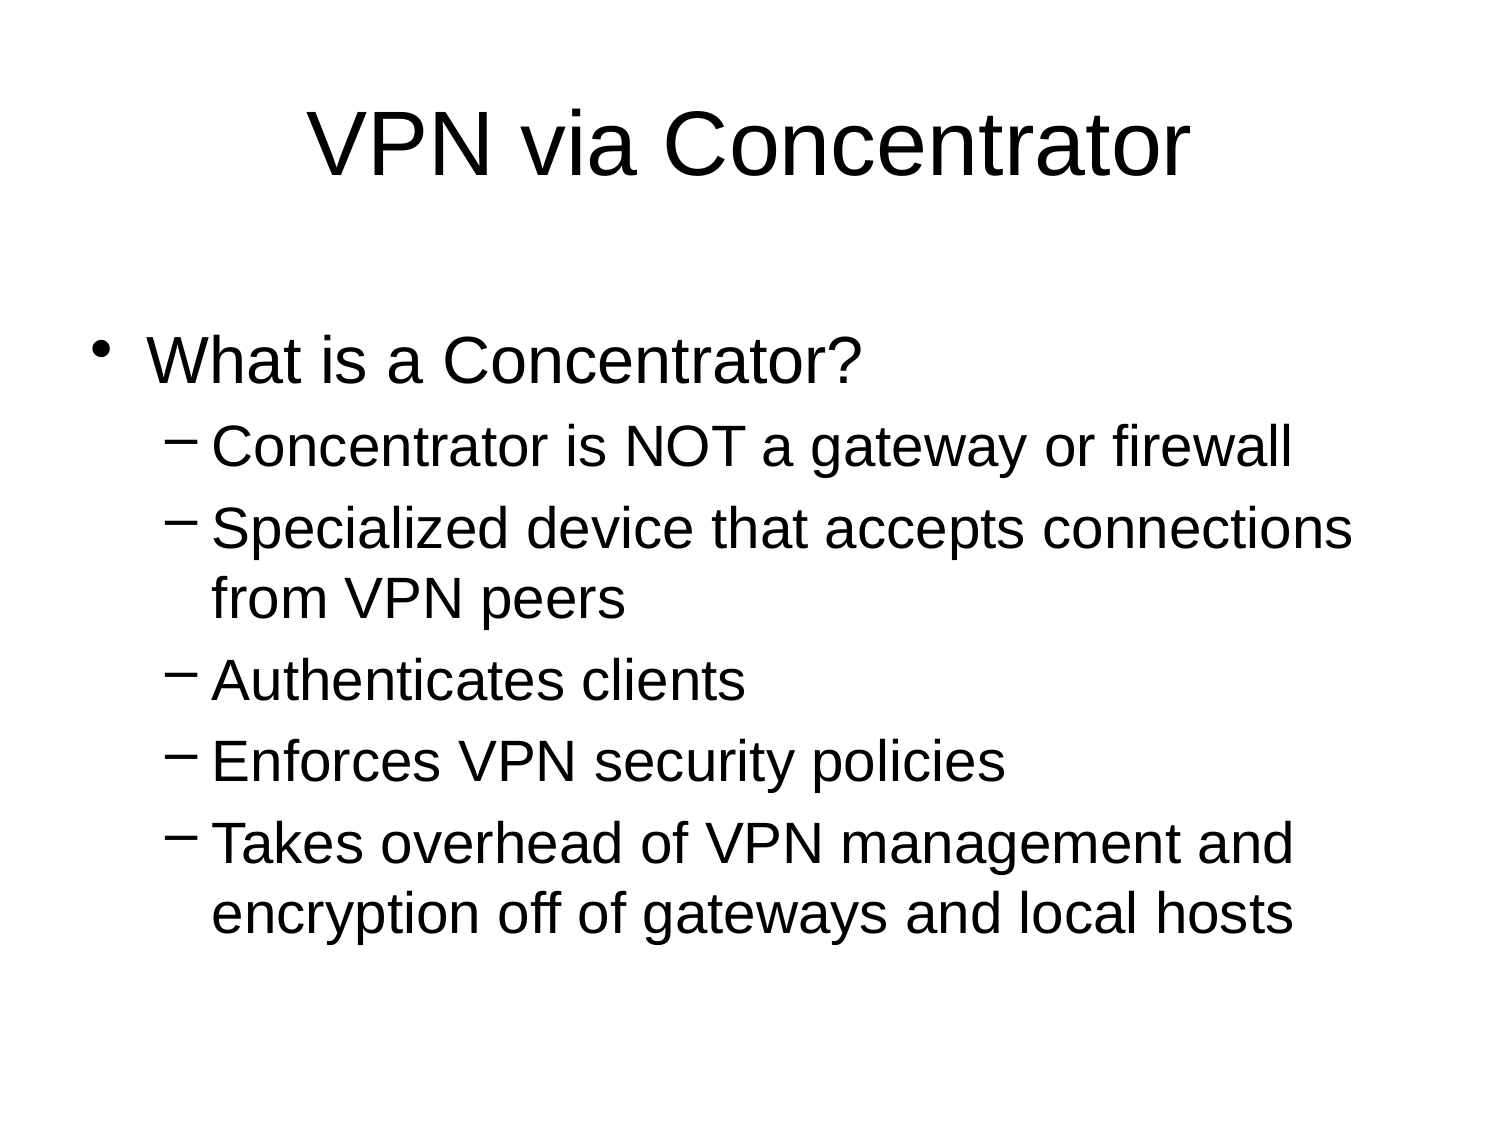

# VPN via Concentrator
What is a Concentrator?
Concentrator is NOT a gateway or firewall
Specialized device that accepts connections from VPN peers
Authenticates clients
Enforces VPN security policies
Takes overhead of VPN management and encryption off of gateways and local hosts